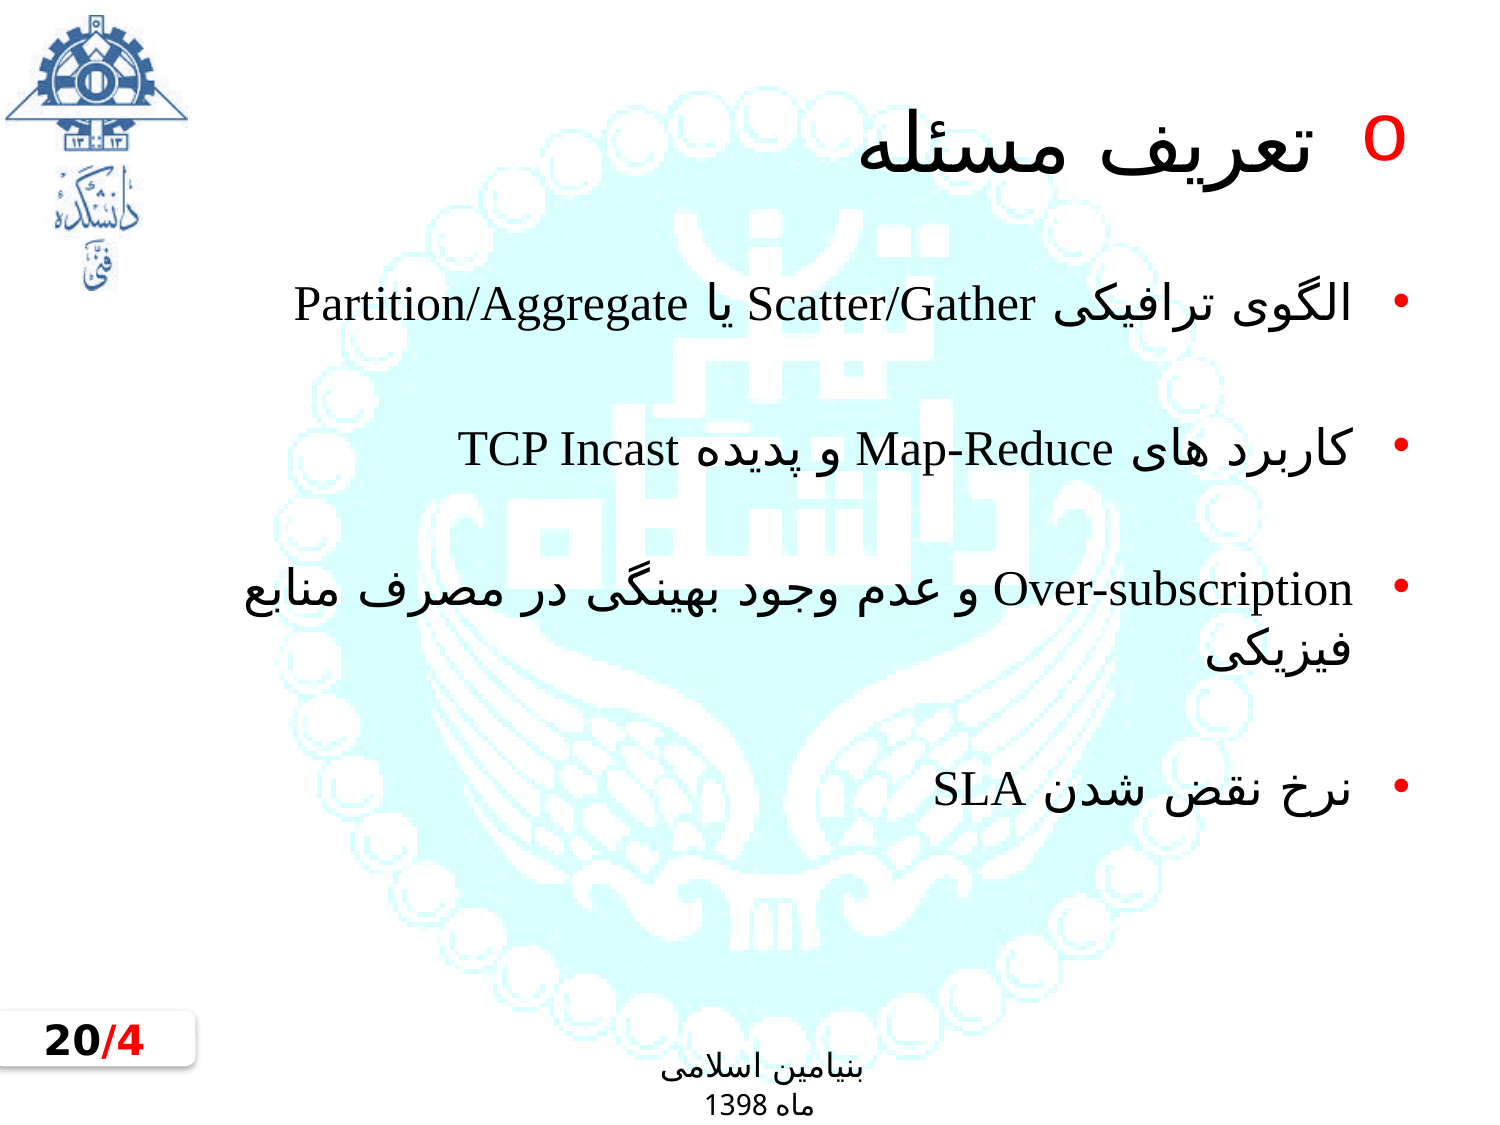

# تعریف مسئله
الگوی ترافیکی Scatter/Gather یا Partition/Aggregate

کاربرد های Map-Reduce و پدیده TCP Incast

Over-subscription و عدم وجود بهینگی در مصرف منابع فیزیکی

نرخ نقض شدن SLA
4/20
بنیامین اسلامی
ماه 1398